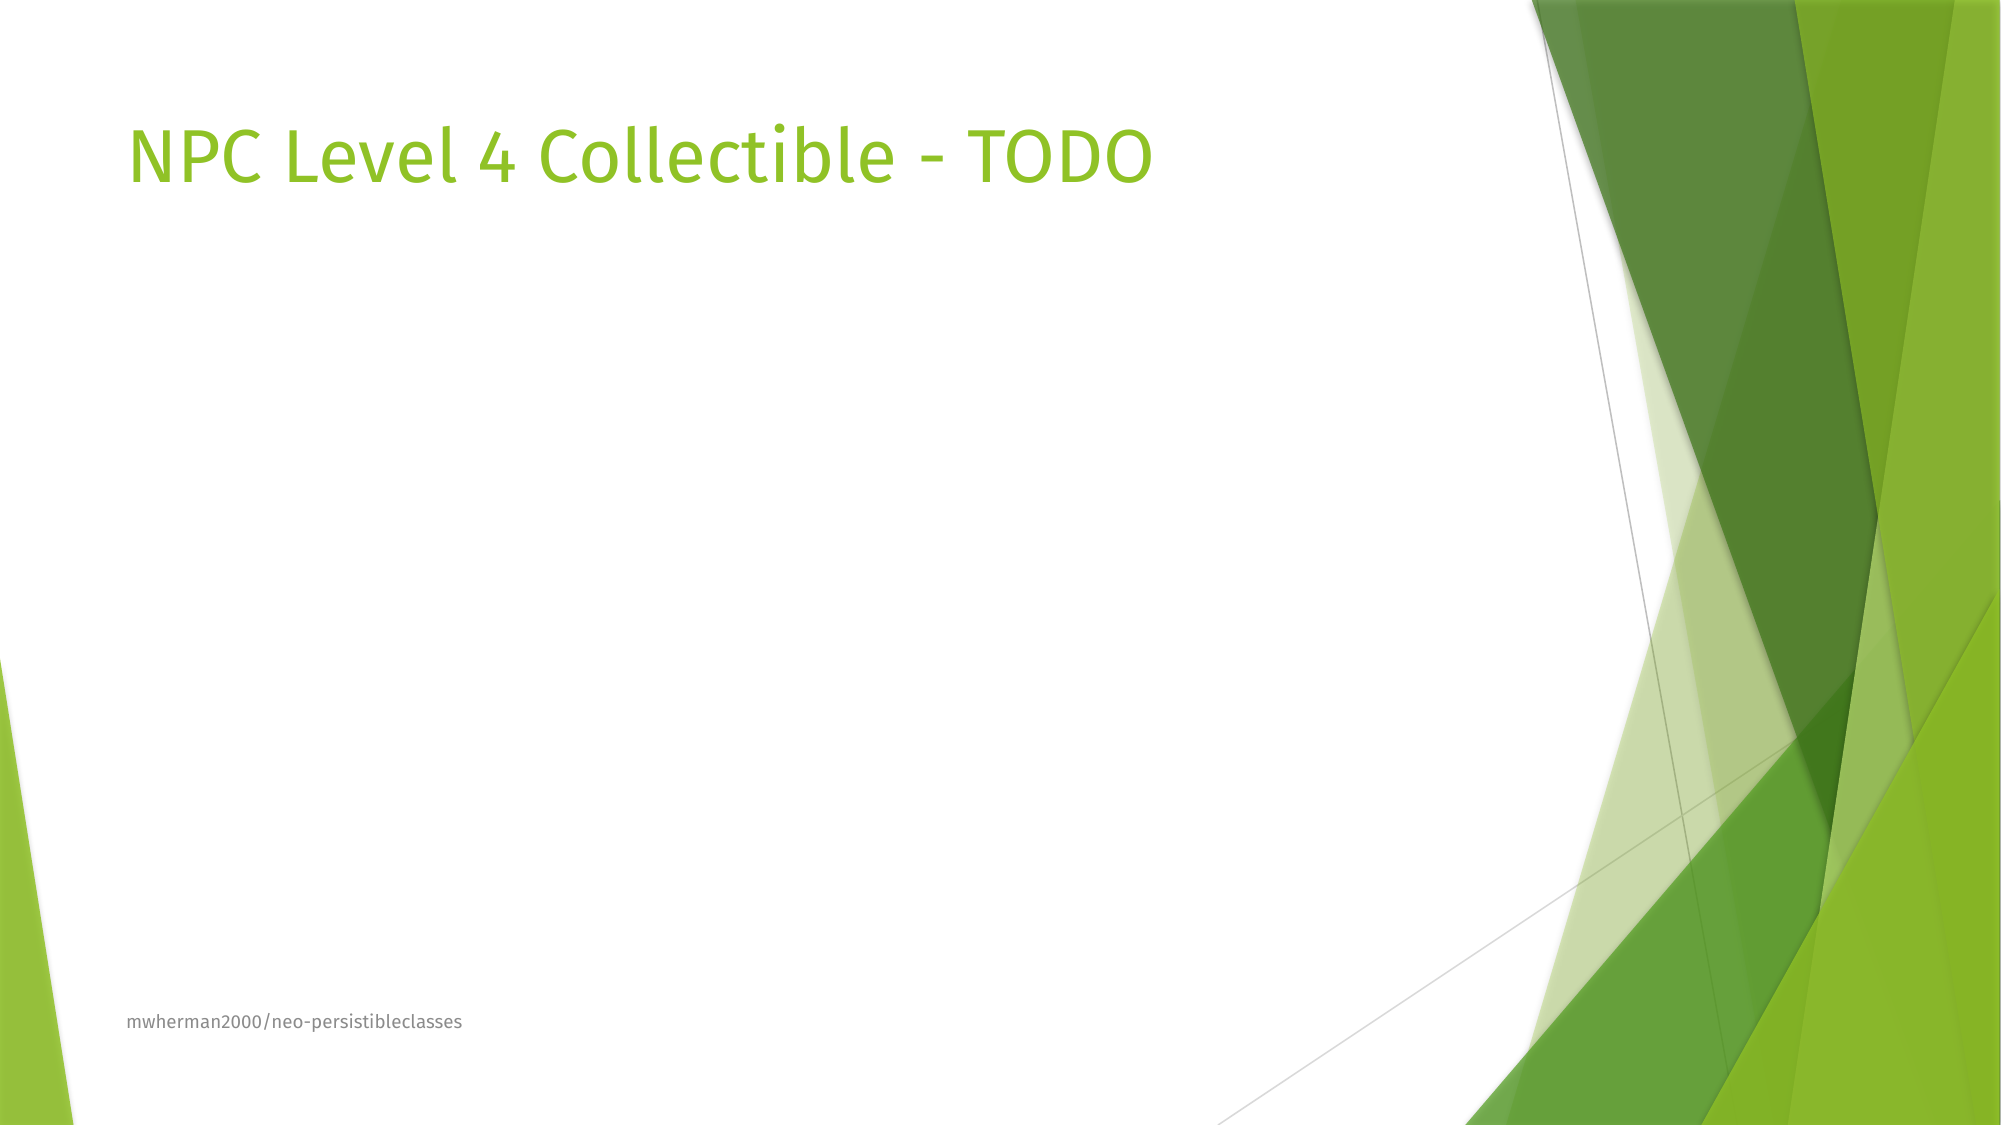

# NPC Level 4 Collectible - TODO

mwherman2000/neo-persistibleclasses